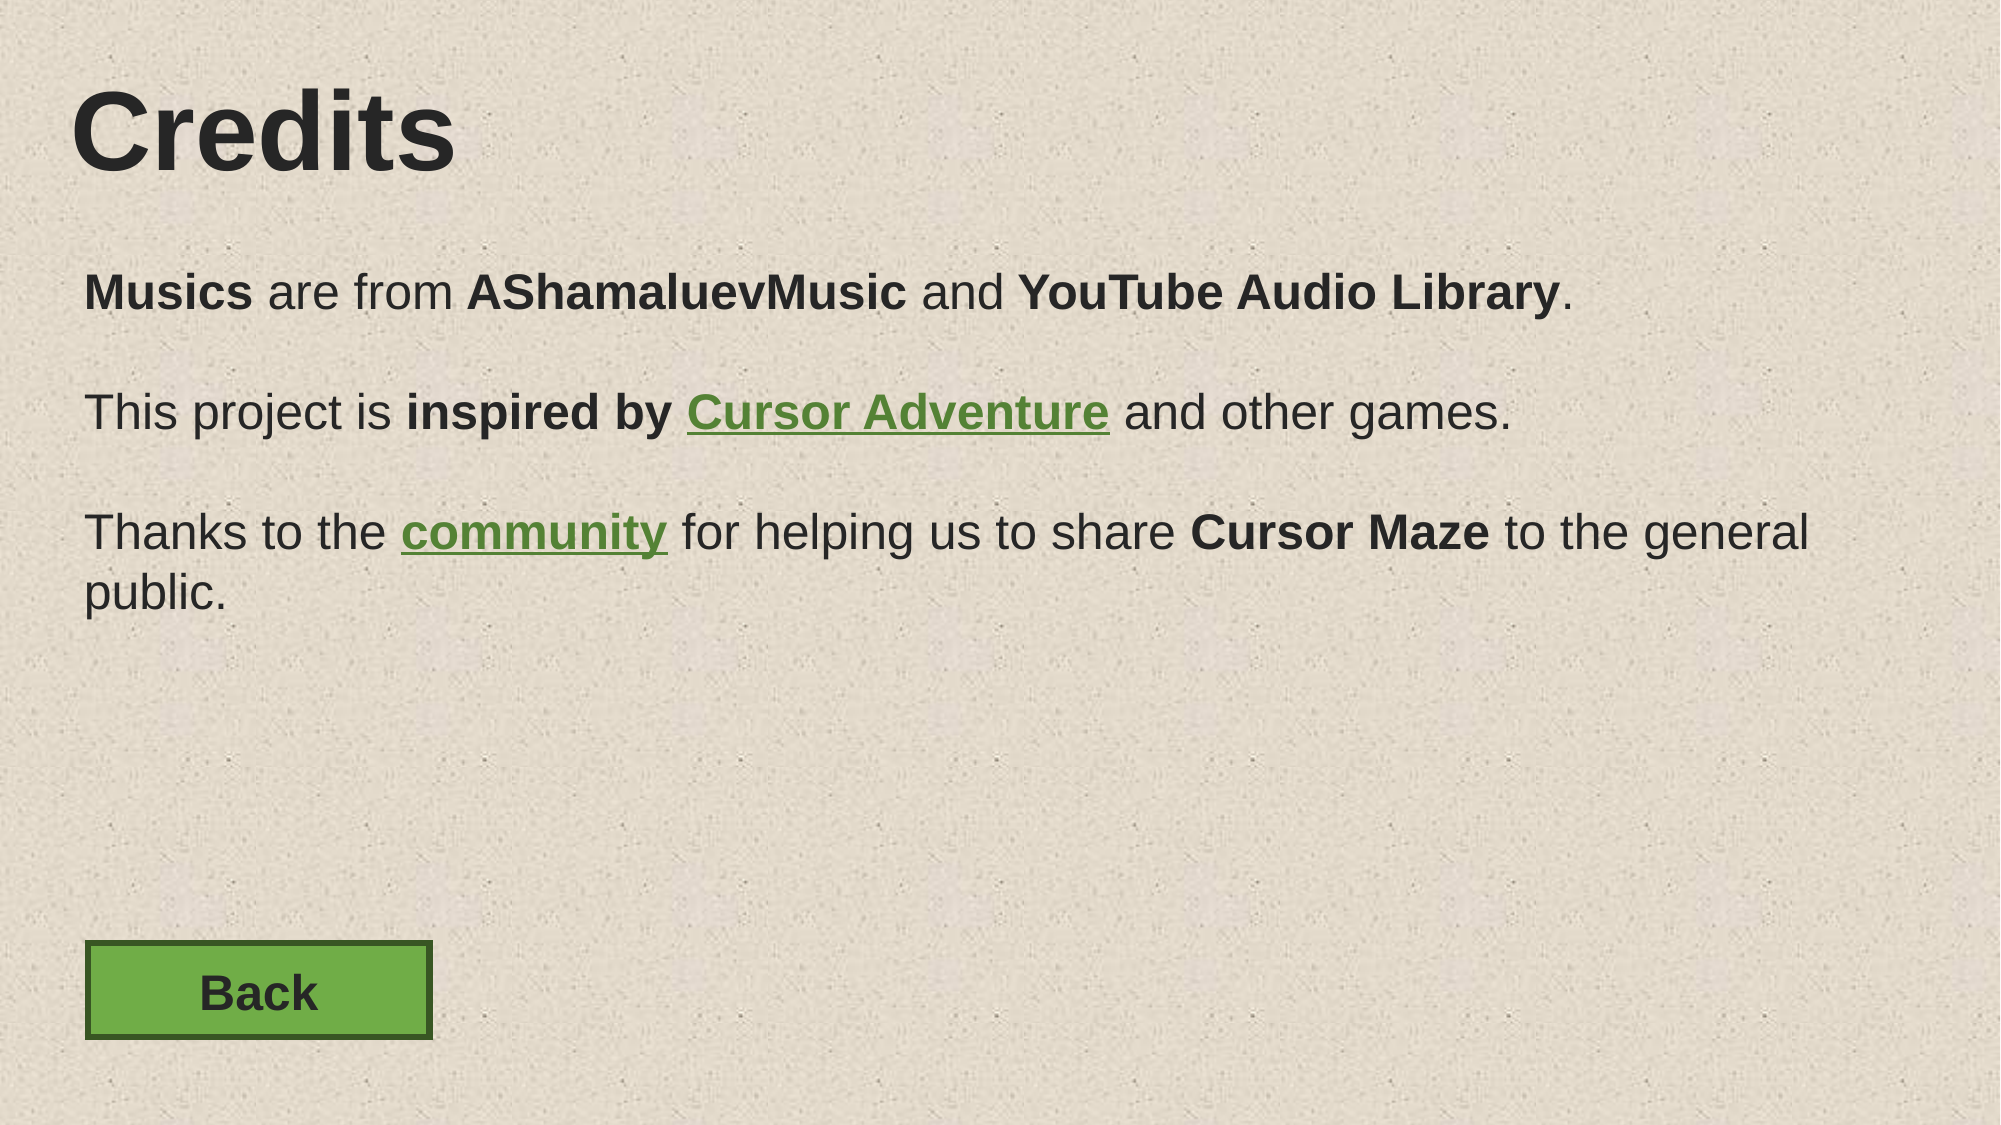

Credits
Musics are from AShamaluevMusic and YouTube Audio Library.

This project is inspired by Cursor Adventure and other games.

Thanks to the community for helping us to share Cursor Maze to the general
public.
Back